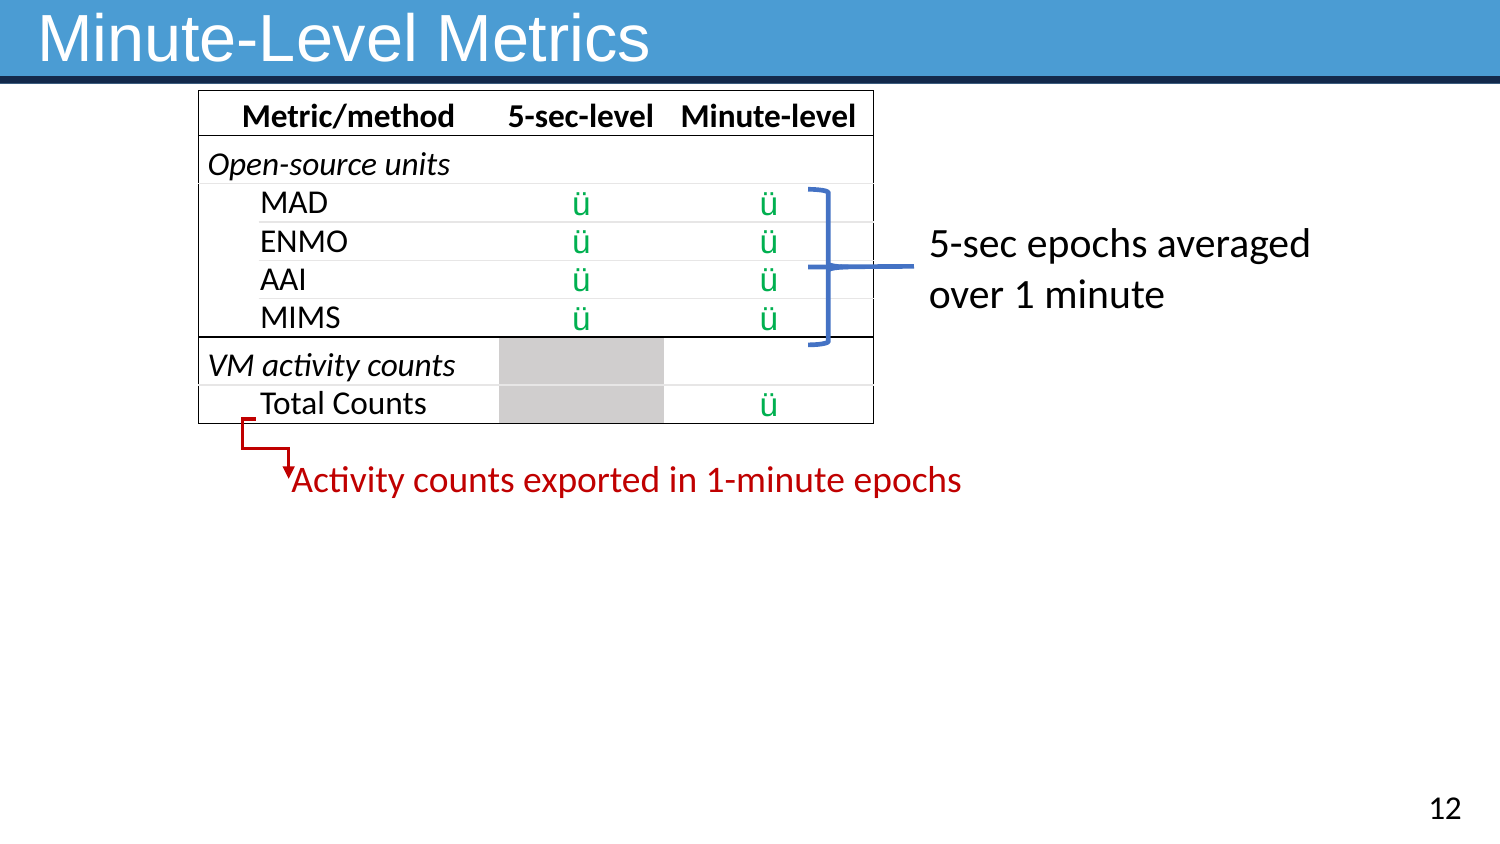

Minute-Level Metrics
| Metric/method |  | 5-sec-level |
| --- | --- | --- |
| Open-source units |  |  |
|  | MAD | ü |
|  | ENMO | ü |
|  | AAI | ü |
|  | MIMS | ü |
| Metric/method |  | 5-sec-level | Minute-level |
| --- | --- | --- | --- |
| Open-source units |  |  |  |
|  | MAD | ü | ü |
|  | ENMO | ü | ü |
|  | AAI | ü | ü |
|  | MIMS | ü | ü |
| VM activity counts |  |  |  |
|  | Total Counts |  | ü |

5-sec epochs averaged over 1 minute
Activity counts exported in 1-minute epochs
12